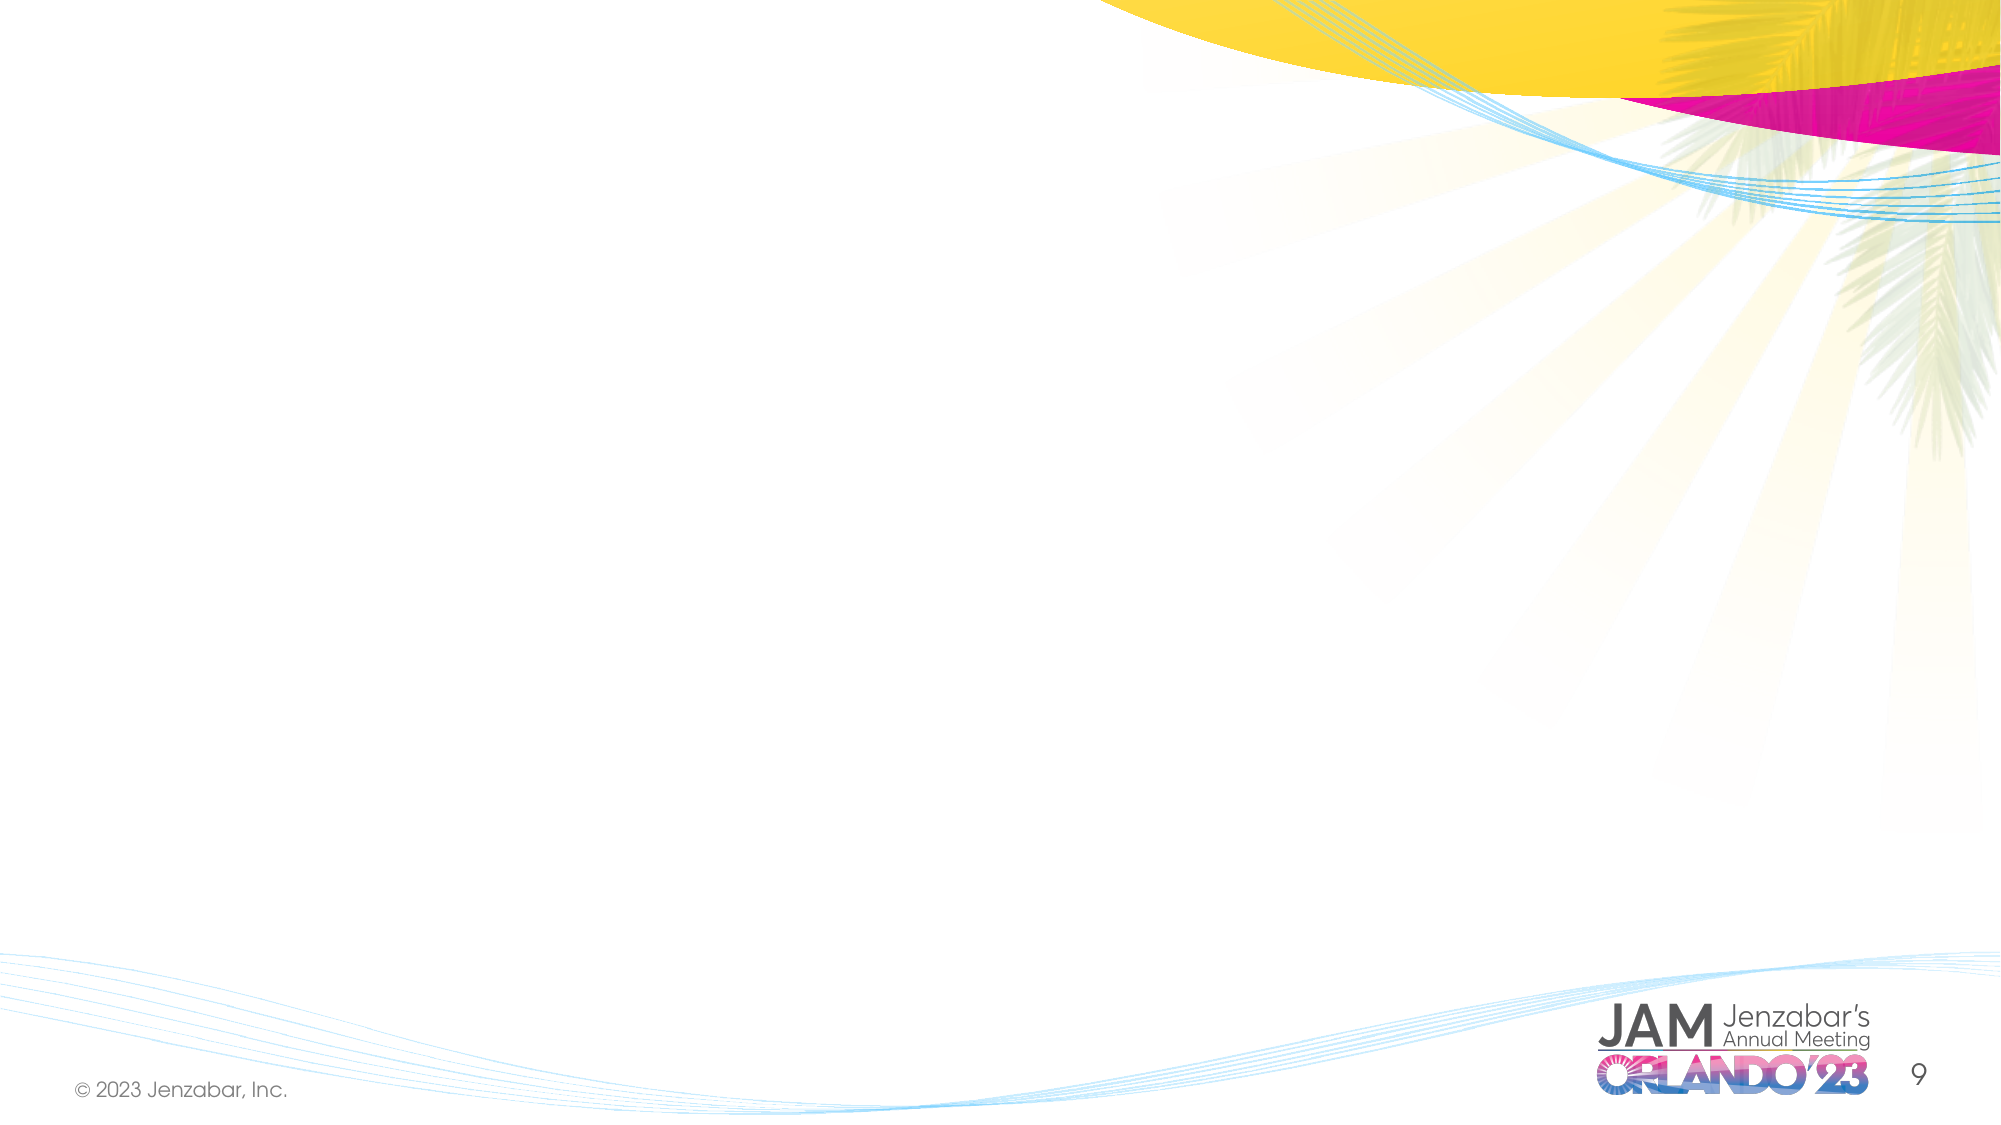

# Strategy
Use of single centralized function to process all queries
Scalar, Reader, Dataset, Non-query / Text or Stored Procedure
Parameterized queries
Table value parameters allow passing tables into queries
Optional history of queries invoked, parameters passed, and returned results
Implement as a PowerShell module
To deploy for all users (requires Admin privileges):
md $PSHome\Modules\TC3SqlQuery
copy TC3SqlQuery.psm1 $PSHome\Modules\TC3SqlQuery
Import-Module TC3SqlQuery